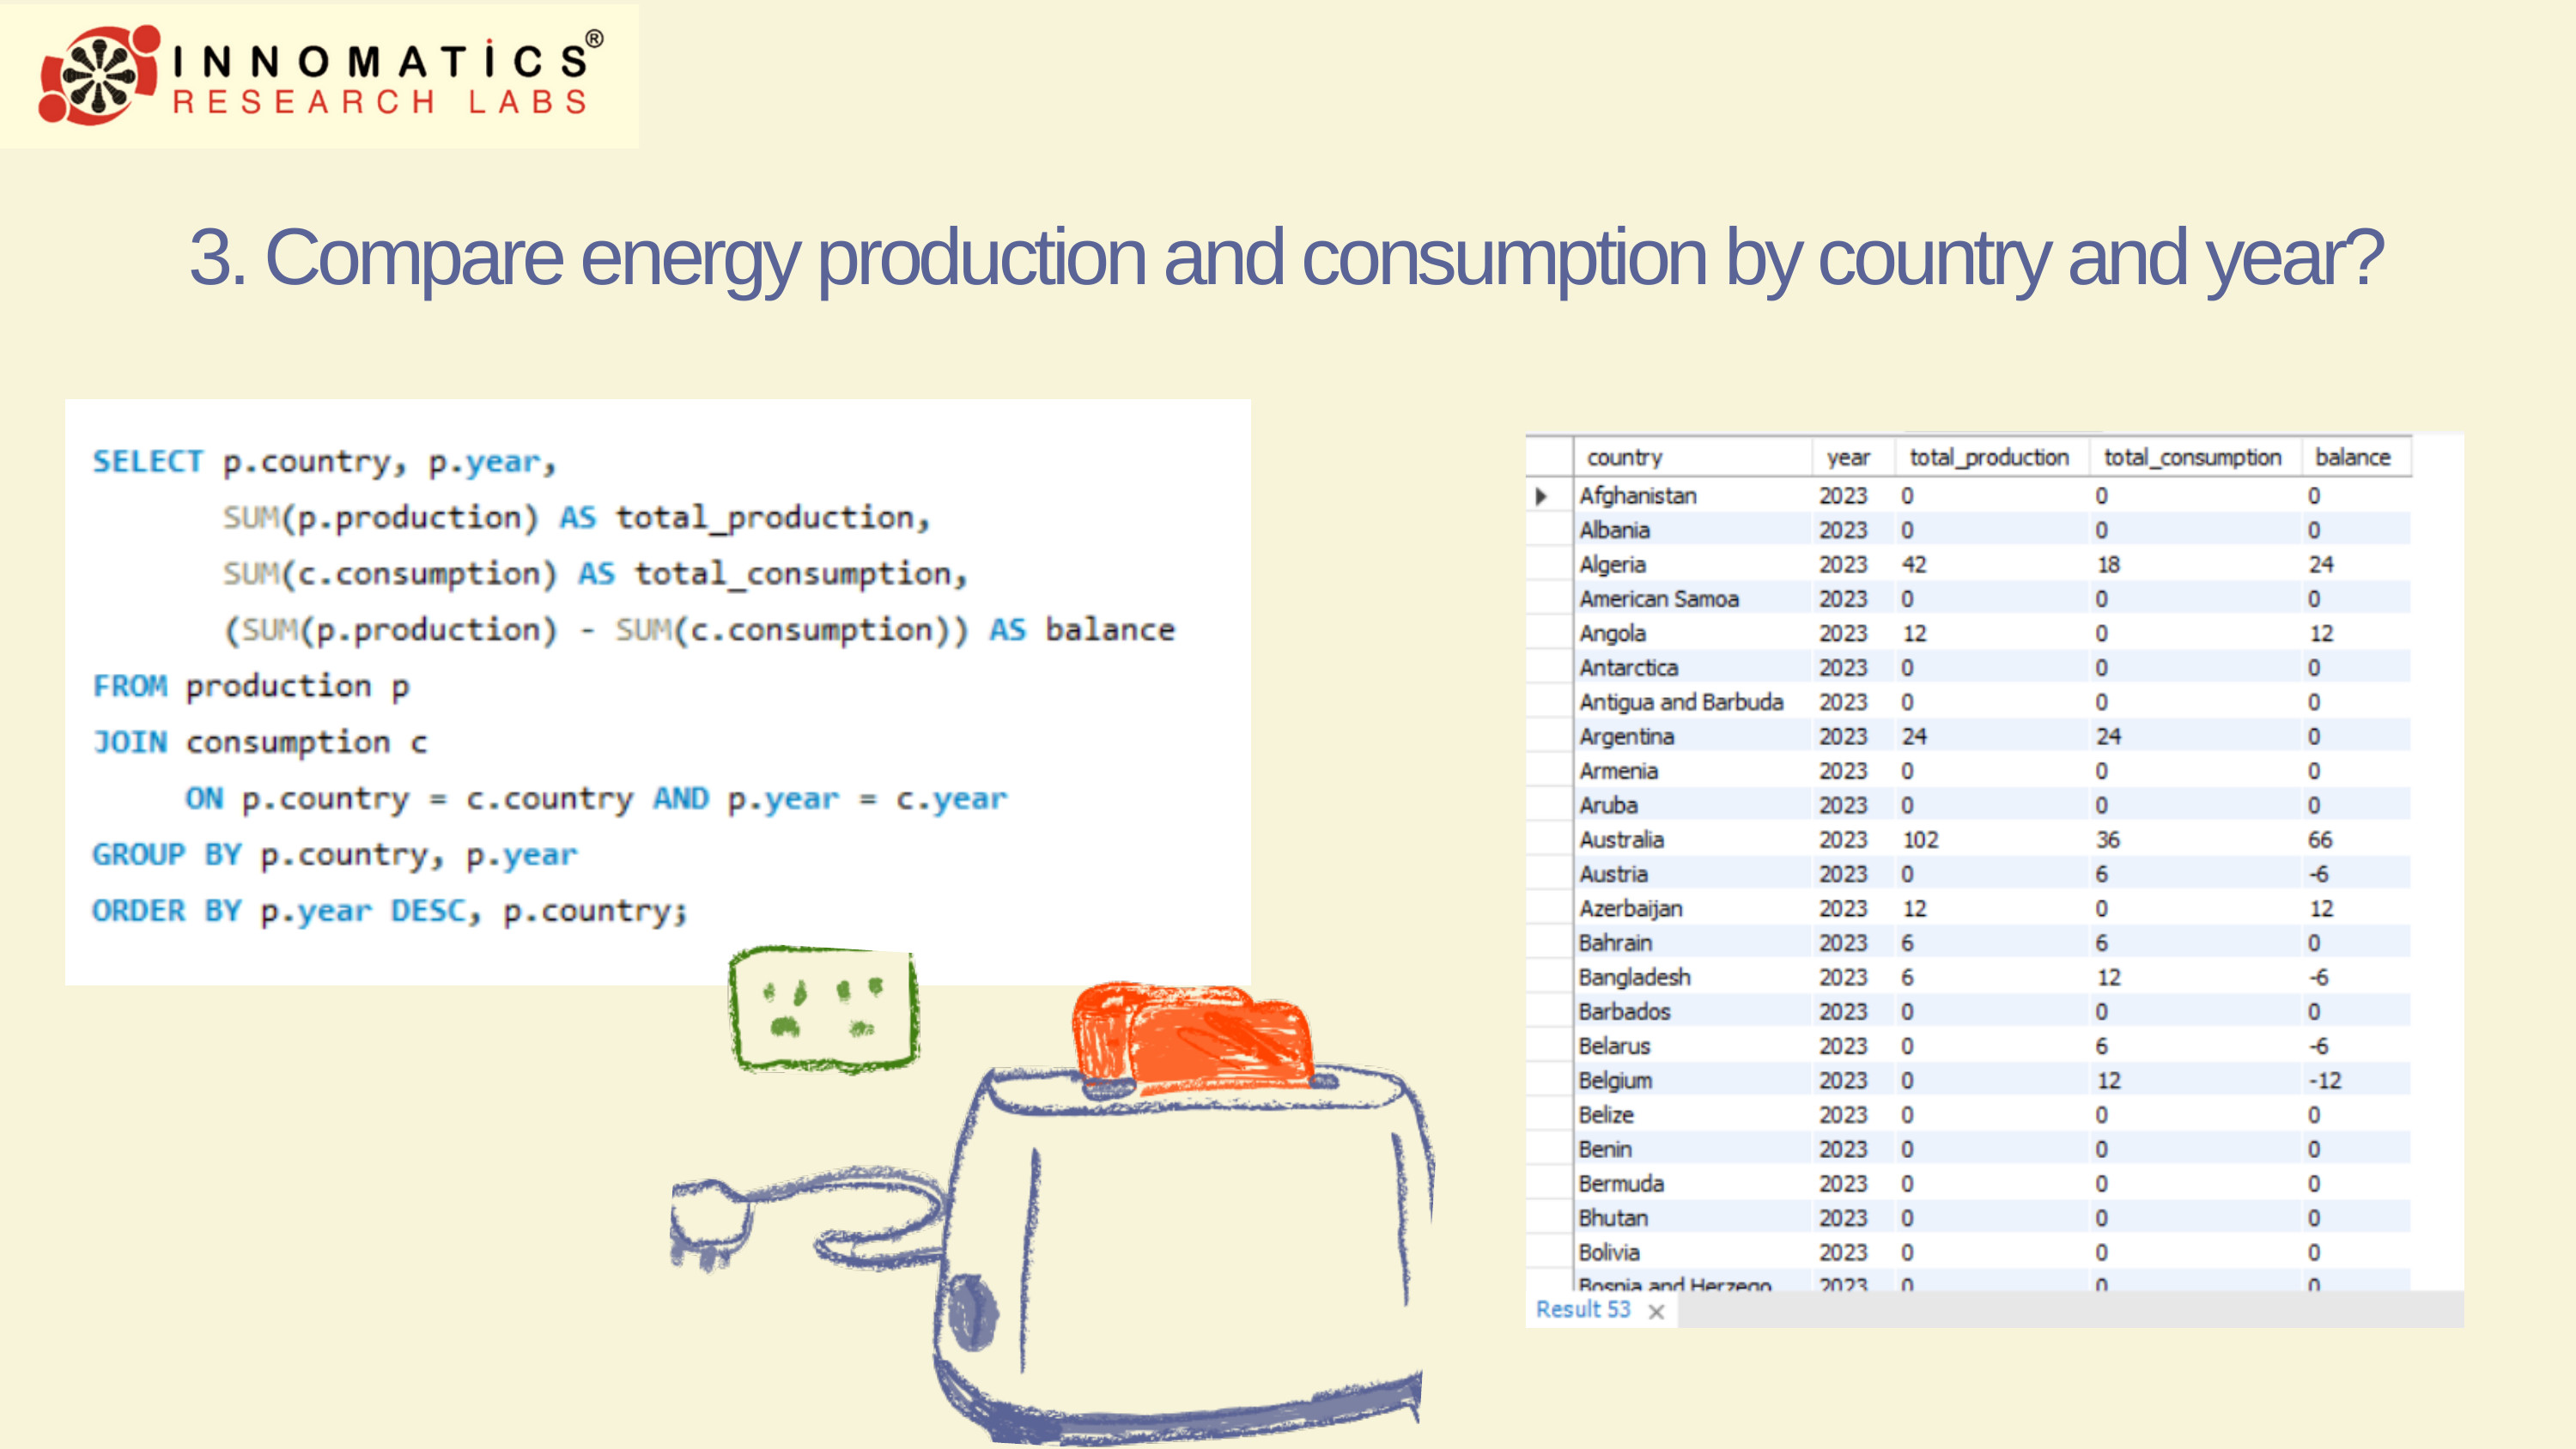

3. Compare energy production and consumption by country and year?